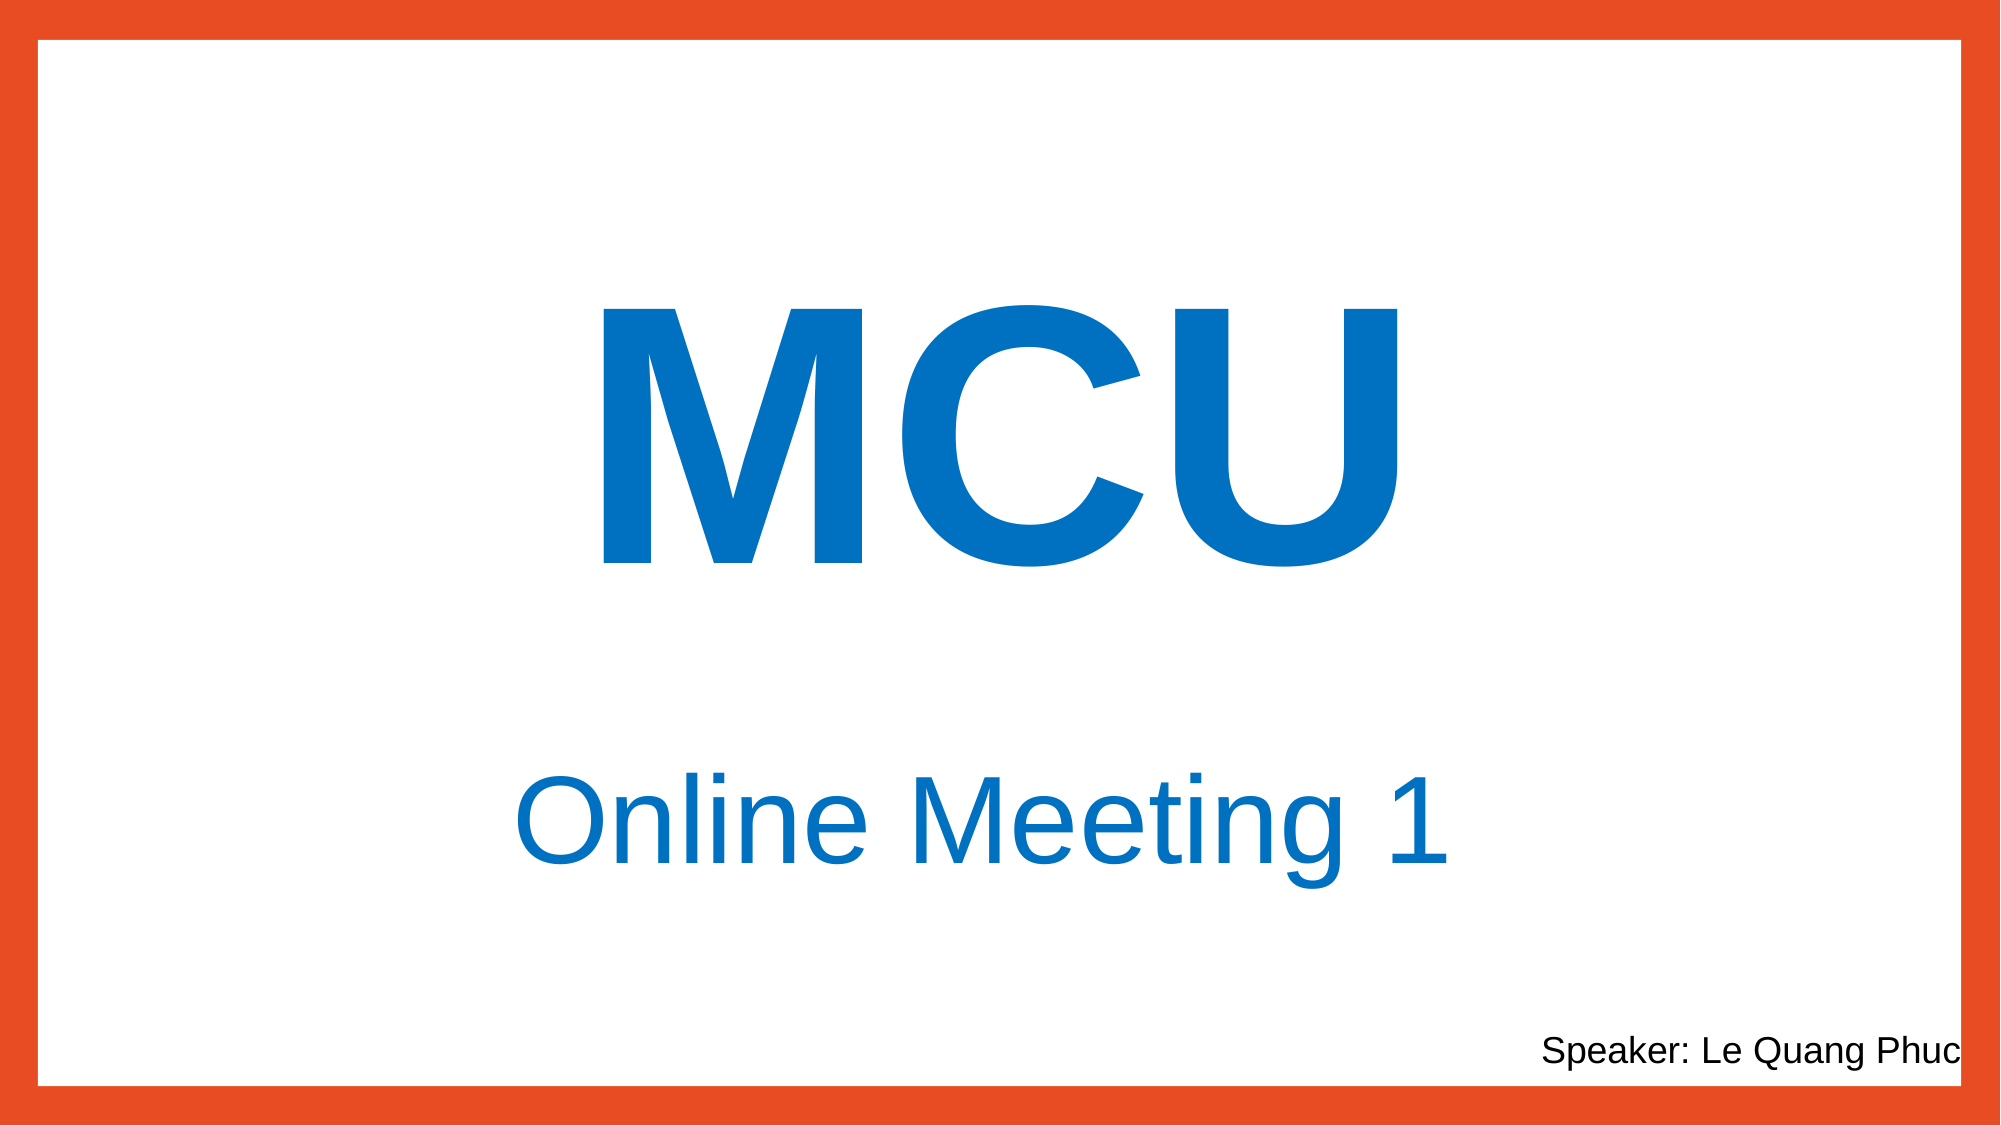

MCU

Online Meeting 1
Speaker: Le Quang Phuc